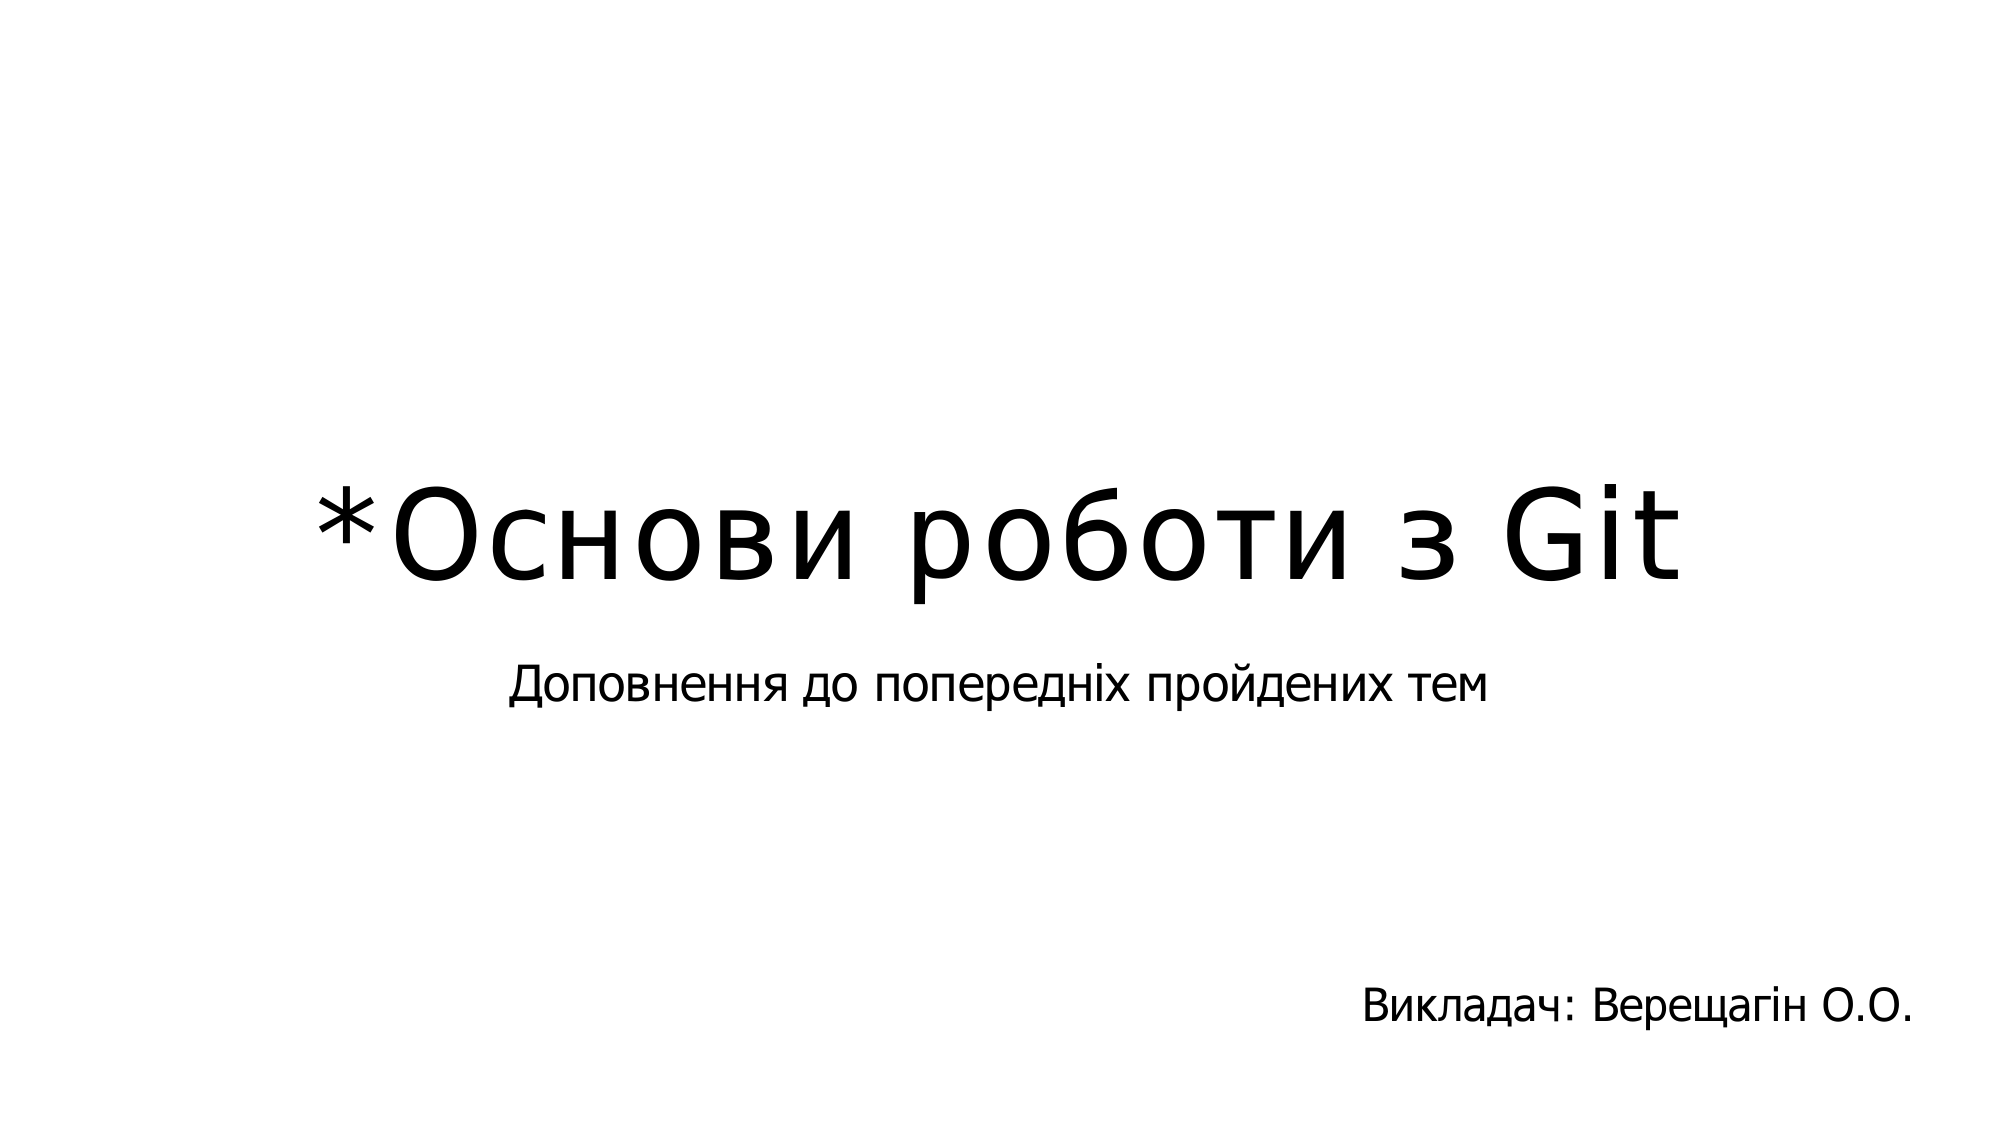

# *Основи роботи з Git
Доповнення до попередніх пройдених тем
Викладач: Верещагін О.О.